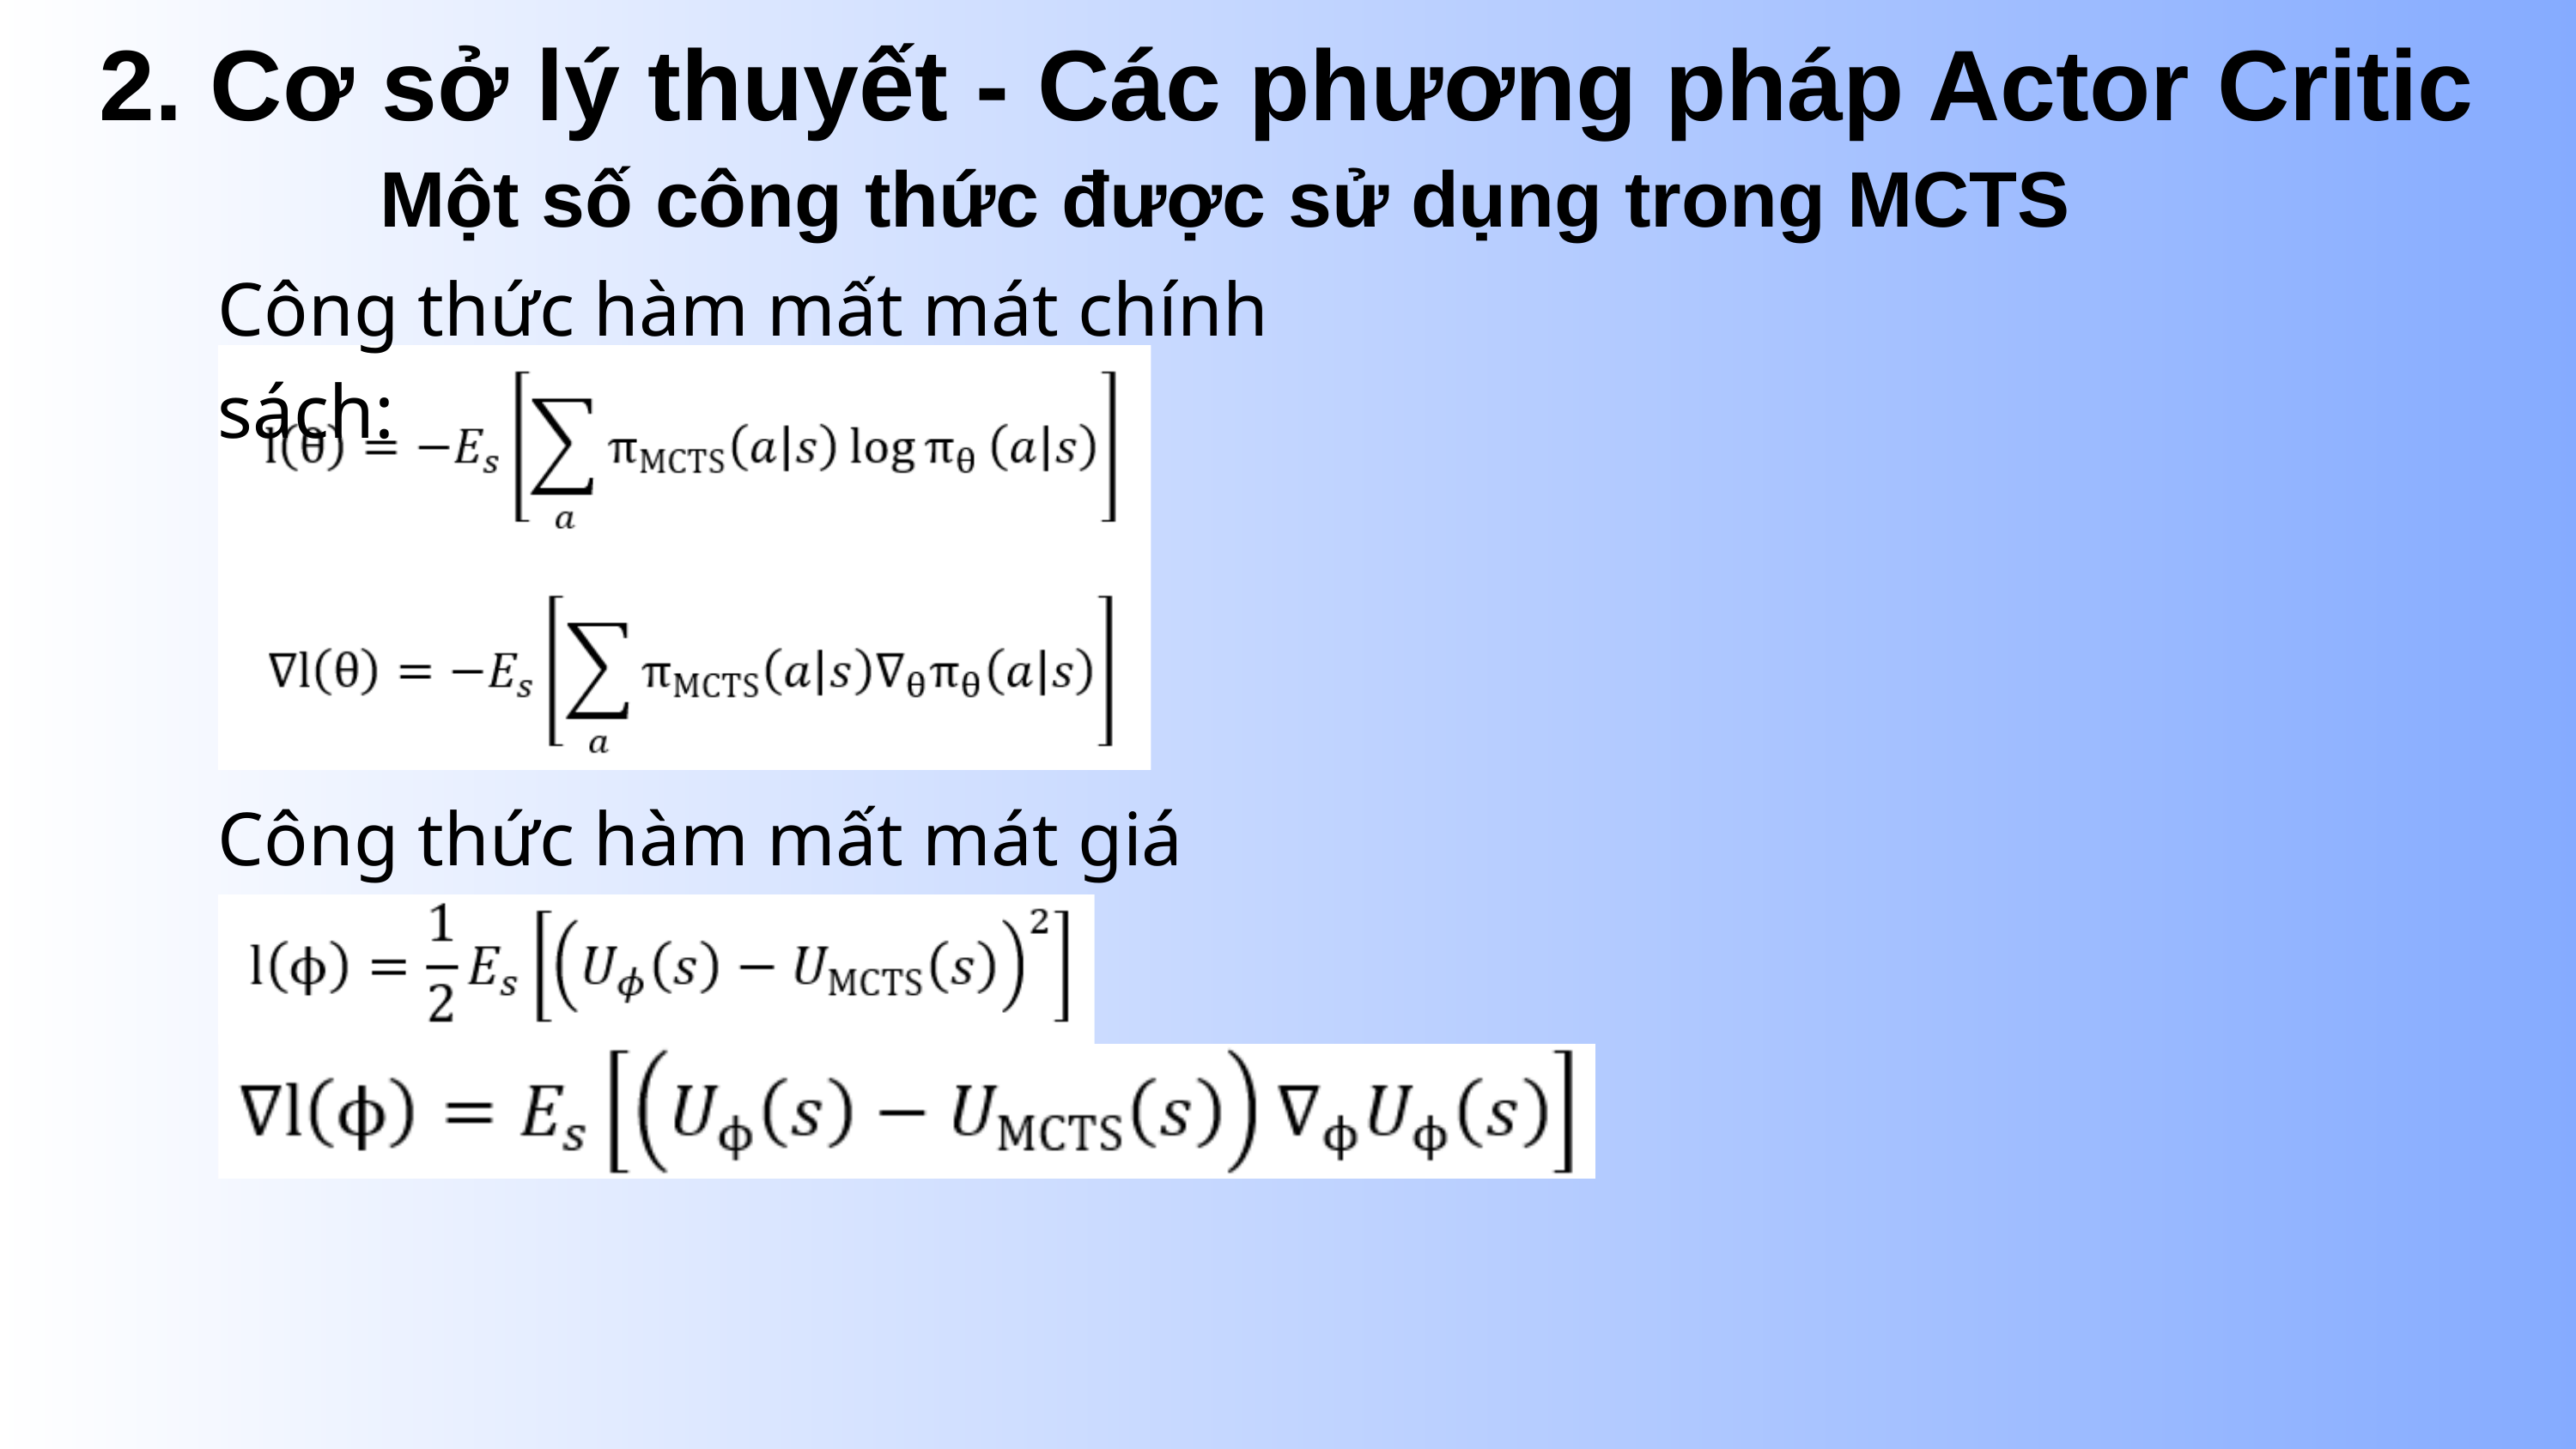

2. Cơ sở lý thuyết - Các phương pháp Actor Critic
Một số công thức được sử dụng trong MCTS
Công thức hàm mất mát chính sách:

Công thức hàm mất mát giá trị: